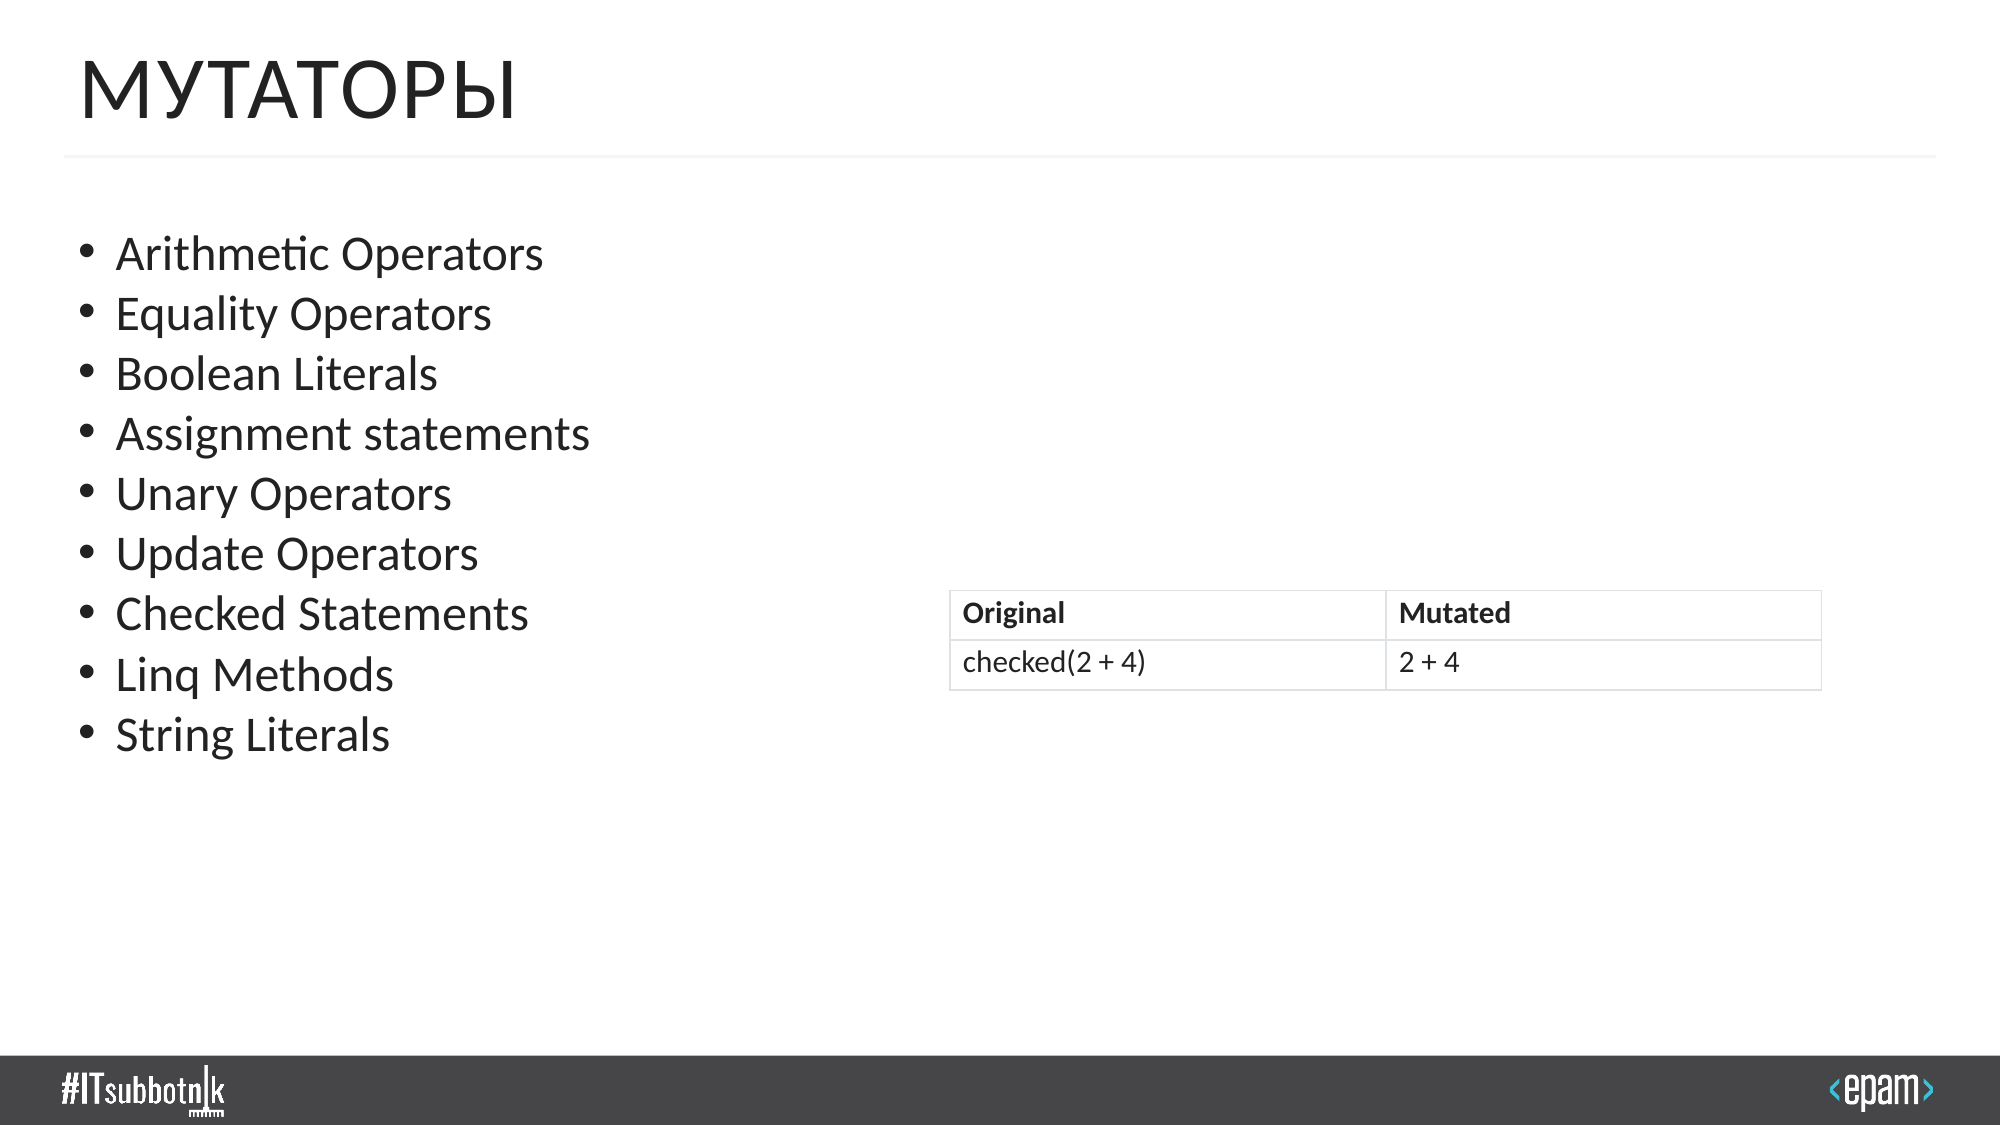

# Мутаторы
Arithmetic Operators
Equality Operators
Boolean Literals
Assignment statements
Unary Operators
Update Operators
Checked Statements
Linq Methods
String Literals
| Original | Mutated |
| --- | --- |
| checked(2 + 4) | 2 + 4 |